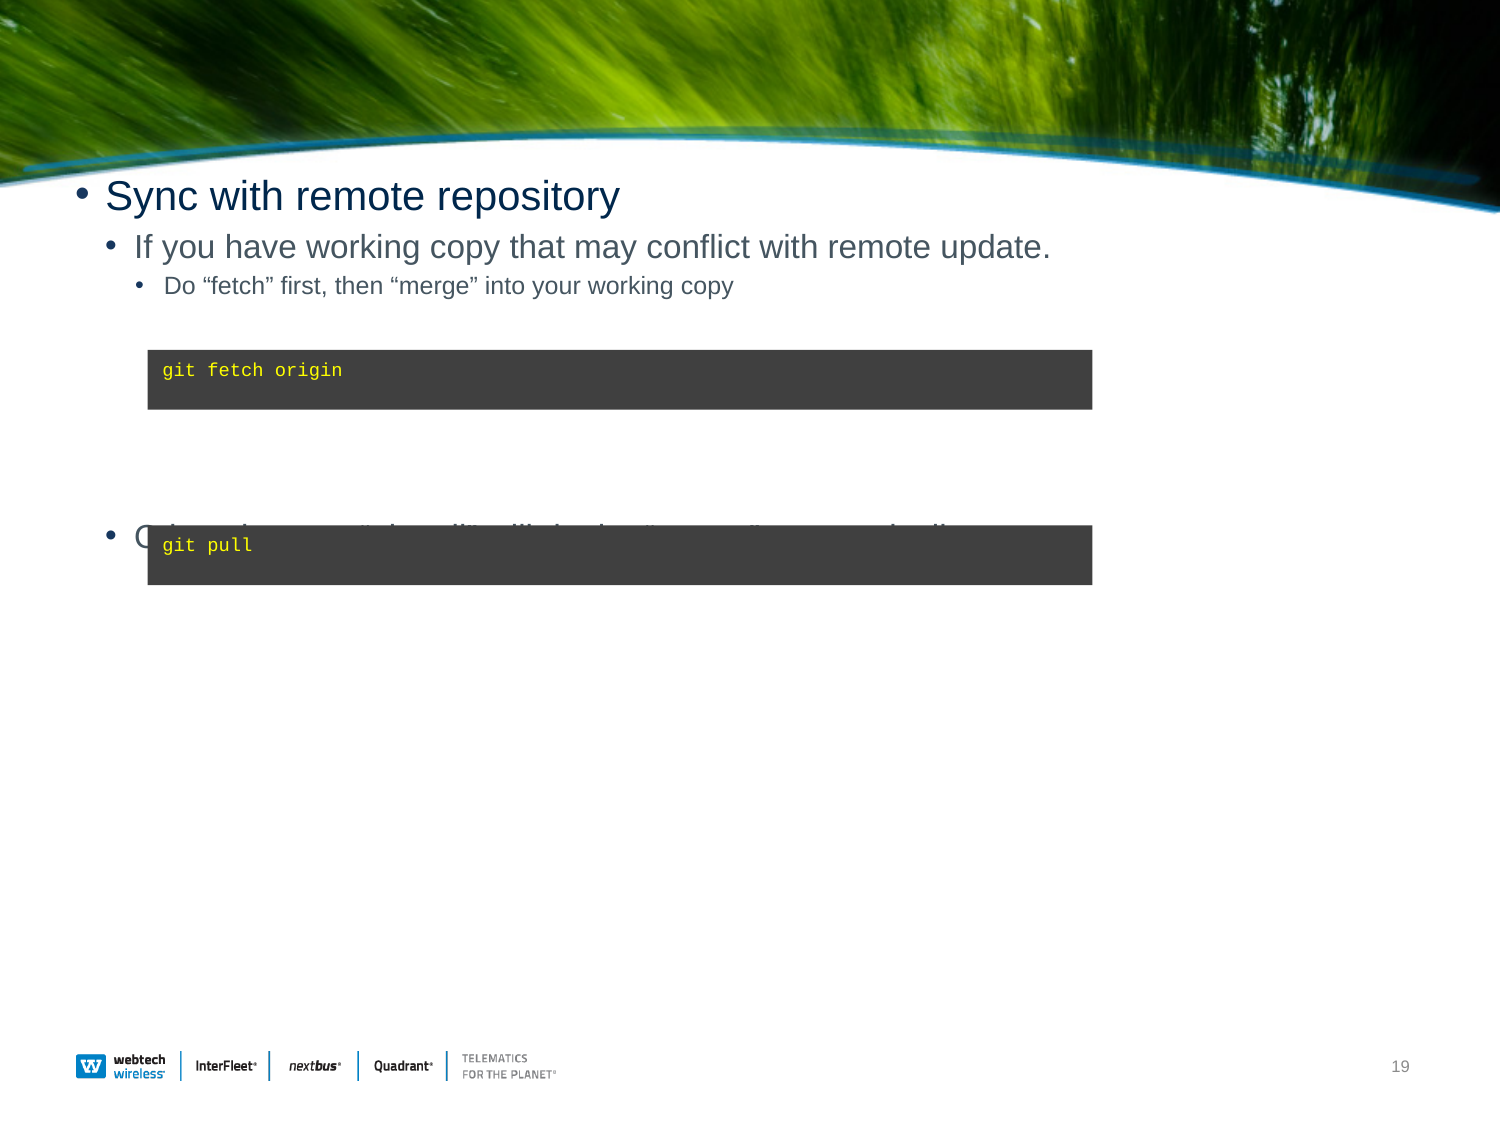

#
Sync with remote repository
If you have working copy that may conflict with remote update.
Do “fetch” first, then “merge” into your working copy

Otherwise, run “git pull” will do the “merge” automatically

git fetch origin

git pull

19